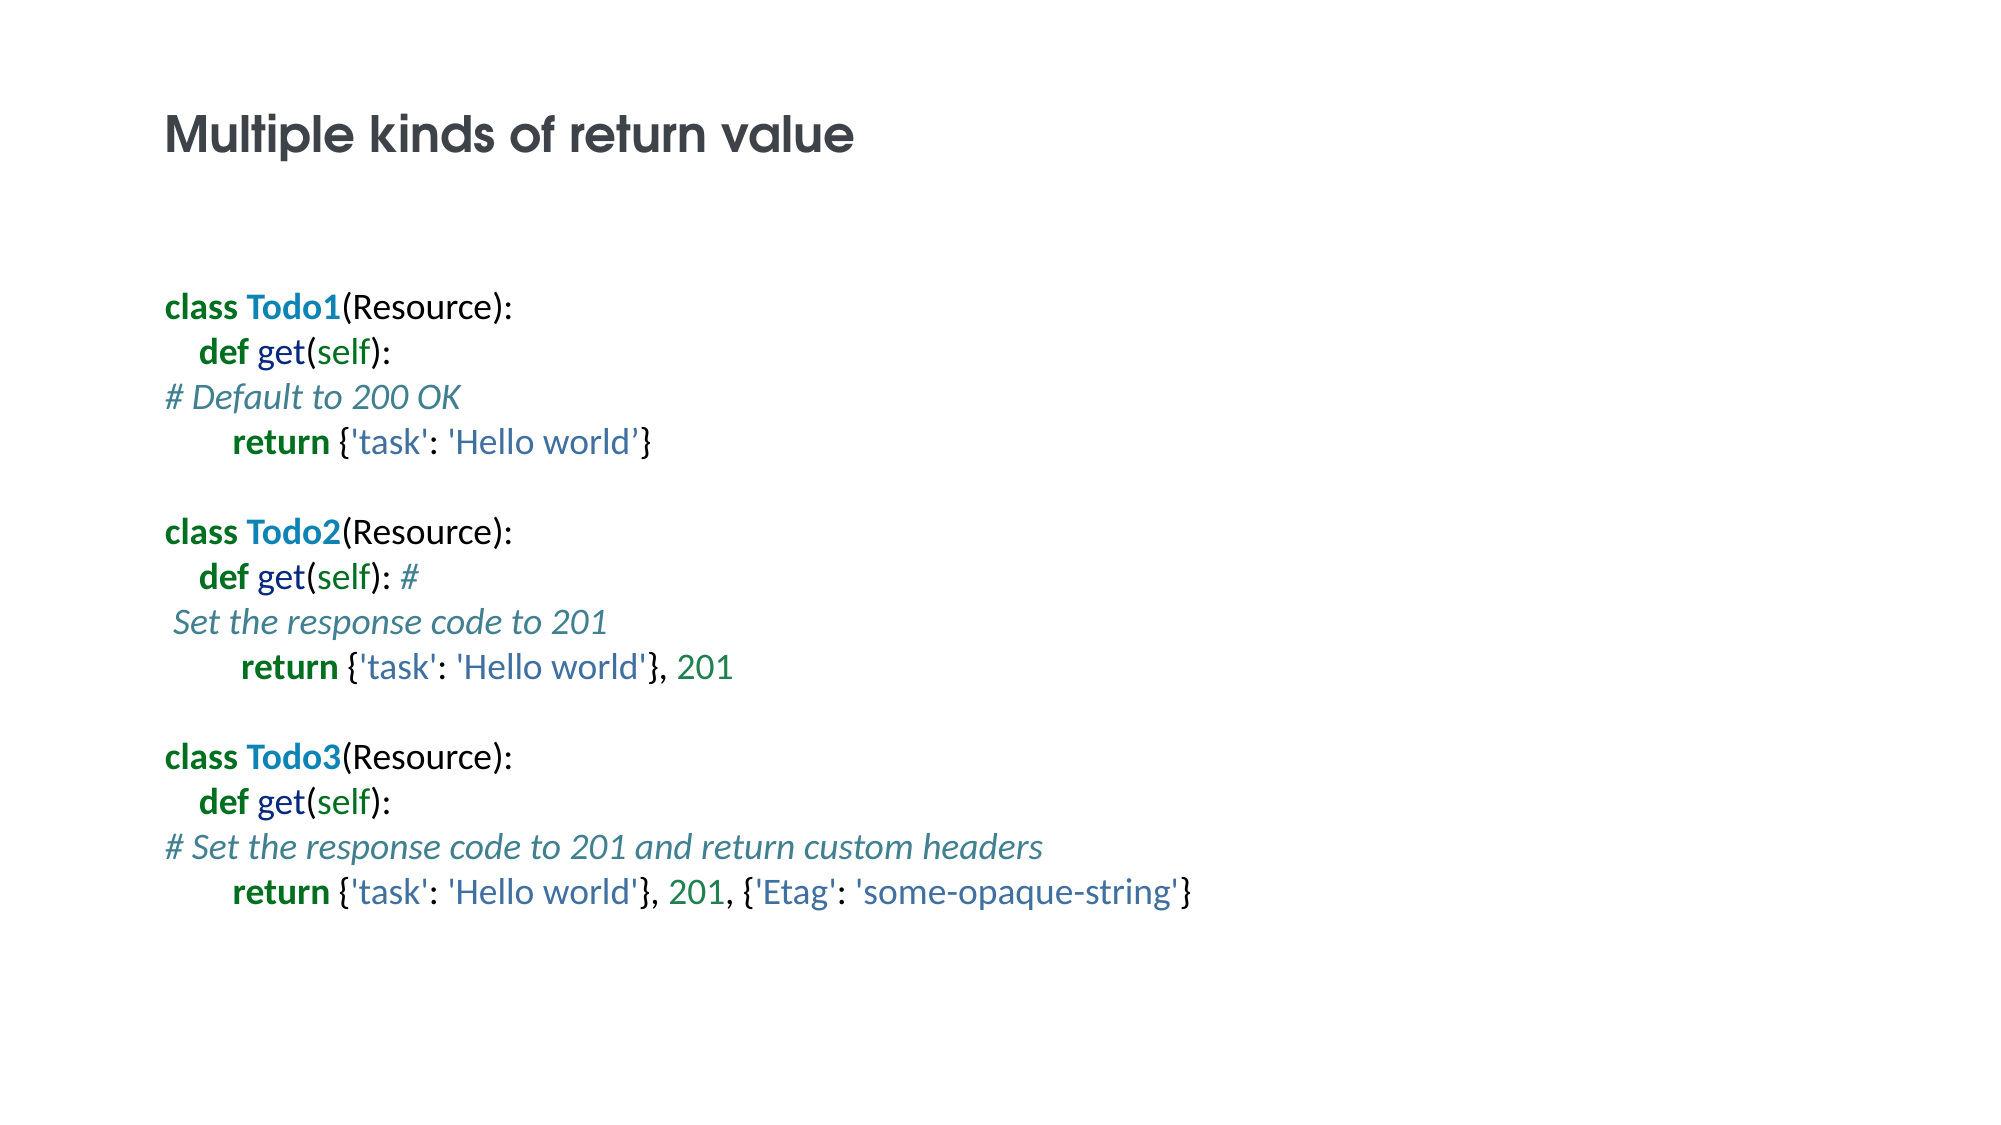

Multiple kinds of return value

class Todo1(Resource):
    def get(self):
# Default to 200 OK
        return {'task': 'Hello world’}

class Todo2(Resource):
    def get(self): #
 Set the response code to 201
         return {'task': 'Hello world'}, 201

class Todo3(Resource):
    def get(self):
# Set the response code to 201 and return custom headers
        return {'task': 'Hello world'}, 201, {'Etag': 'some-opaque-string'}